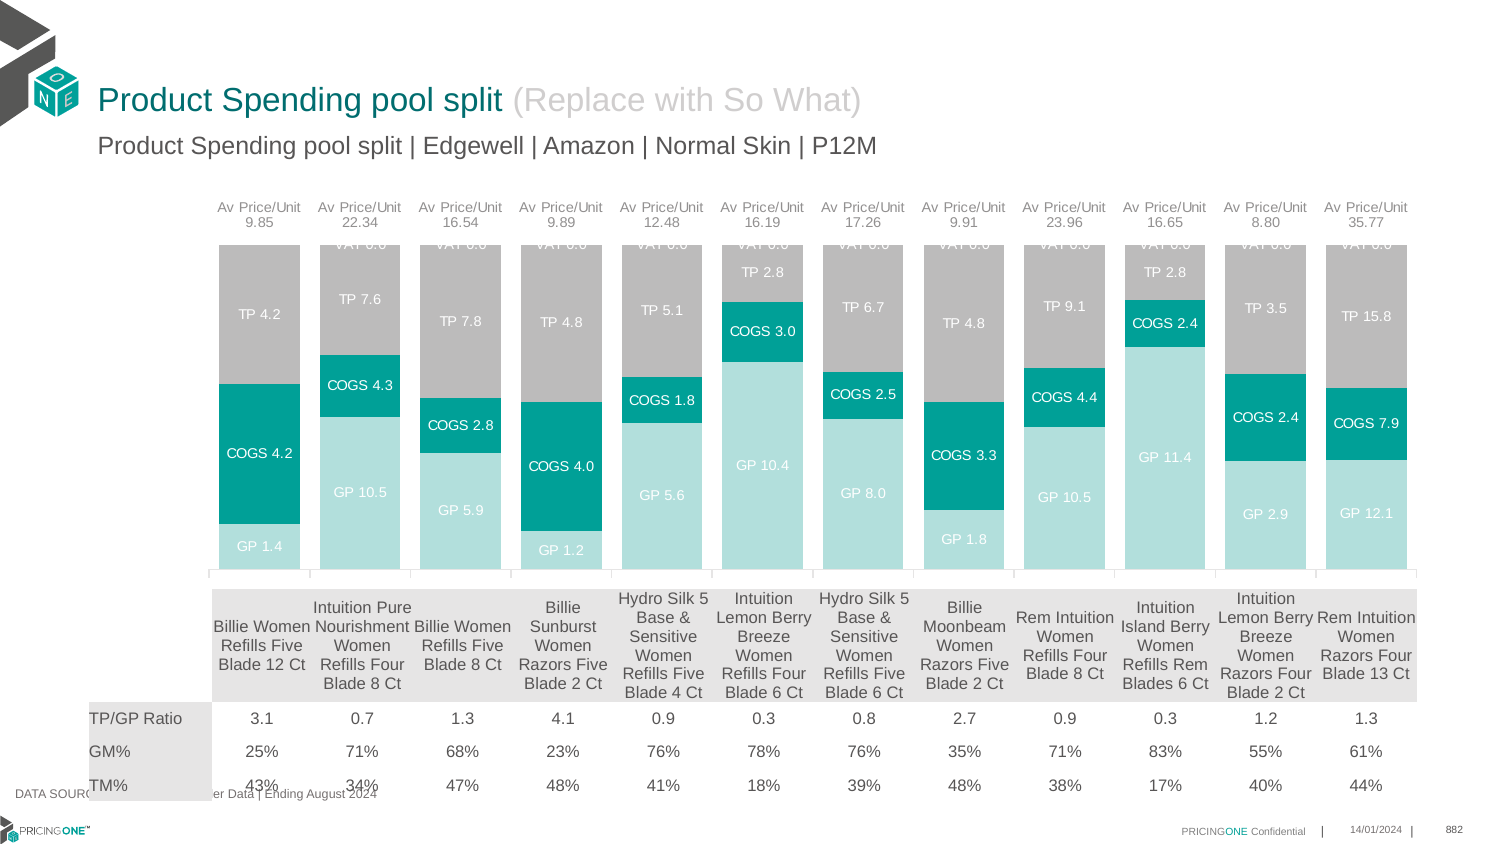

# Product Spending pool split (Replace with So What)
Product Spending pool split | Edgewell | Amazon | Normal Skin | P12M

### Chart

| Category | GP | COGS | TP | VAT |
|---|---|---|---|---|
| Av Price/Unit 9.85 | 1.384735635447145 | 4.2341999999999995 | 4.230110461549356 | 0.0 |
| Av Price/Unit 22.34 | 10.464322129342277 | 4.320550830914006 | 7.556202222444691 | 0.0 |
| Av Price/Unit 16.54 | 5.9397 | 2.783 | 7.816379348553584 | 0.0 |
| Av Price/Unit 9.89 | 1.1541999999999997 | 3.9548000000000005 | 4.783803586368013 | 0.0 |
| Av Price/Unit 12.48 | 5.624088654520655 | 1.755663513250195 | 5.10210188522993 | 0.0 |
| Av Price/Unit 16.19 | 10.350168712813817 | 2.9977848352924106 | 2.8429718134765167 | 0.0 |
| Av Price/Unit 17.26 | 8.013445956731779 | 2.5074580445284607 | 6.738115374921234 | 0.0 |
| Av Price/Unit 9.91 | 1.8027 | 3.3063000000000002 | 4.796614779409789 | 0.0 |
| Av Price/Unit 23.96 | 10.485419328956967 | 4.350294651106249 | 9.121368895372395 | 0.0 |
| Av Price/Unit 16.65 | 11.3921 | 2.412 | 2.8484629935720847 | 0.0 |
| Av Price/Unit 8.80 | 2.926124254532741 | 2.3799679786224464 | 3.494167494131162 | 0.0 |
| Av Price/Unit 35.77 | 12.0948 | 7.8648 | 15.806853553967656 | 0.0 |
|  | Billie Women Refills Five Blade 12 Ct | Intuition Pure Nourishment Women Refills Four Blade 8 Ct | Billie Women Refills Five Blade 8 Ct | Billie Sunburst Women Razors Five Blade 2 Ct | Hydro Silk 5 Base & Sensitive Women Refills Five Blade 4 Ct | Intuition Lemon Berry Breeze Women Refills Four Blade 6 Ct | Hydro Silk 5 Base & Sensitive Women Refills Five Blade 6 Ct | Billie Moonbeam Women Razors Five Blade 2 Ct | Rem Intuition Women Refills Four Blade 8 Ct | Intuition Island Berry Women Refills Rem Blades 6 Ct | Intuition Lemon Berry Breeze Women Razors Four Blade 2 Ct | Rem Intuition Women Razors Four Blade 13 Ct |
| --- | --- | --- | --- | --- | --- | --- | --- | --- | --- | --- | --- | --- |
| TP/GP Ratio | 3.1 | 0.7 | 1.3 | 4.1 | 0.9 | 0.3 | 0.8 | 2.7 | 0.9 | 0.3 | 1.2 | 1.3 |
| GM% | 25% | 71% | 68% | 23% | 76% | 78% | 76% | 35% | 71% | 83% | 55% | 61% |
| TM% | 43% | 34% | 47% | 48% | 41% | 18% | 39% | 48% | 38% | 17% | 40% | 44% |
DATA SOURCE: Trade Panel/Retailer Data | Ending August 2024

14/01/2024
882